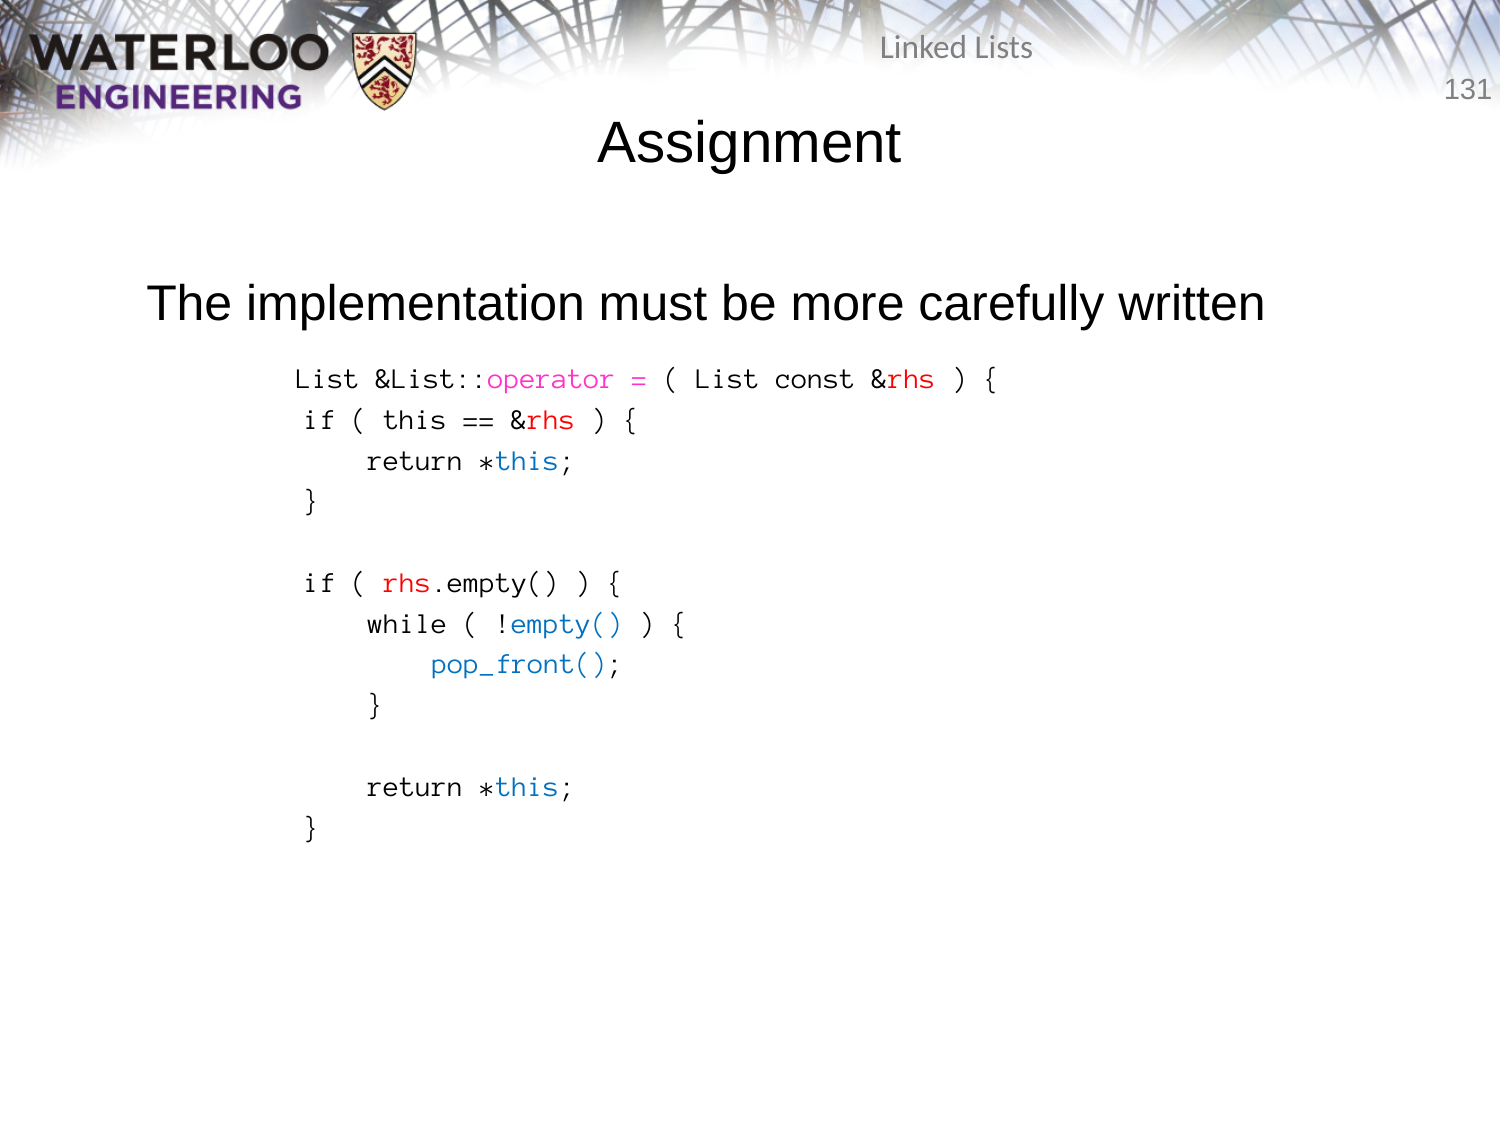

# Assignment
	The implementation must be more carefully written

		List &List::operator = ( List const &rhs ) {
    if ( this == &rhs ) {
        return *this;
    }

    if ( rhs.empty() ) {
        while ( !empty() ) {
            pop_front();
        }

        return *this;
    }